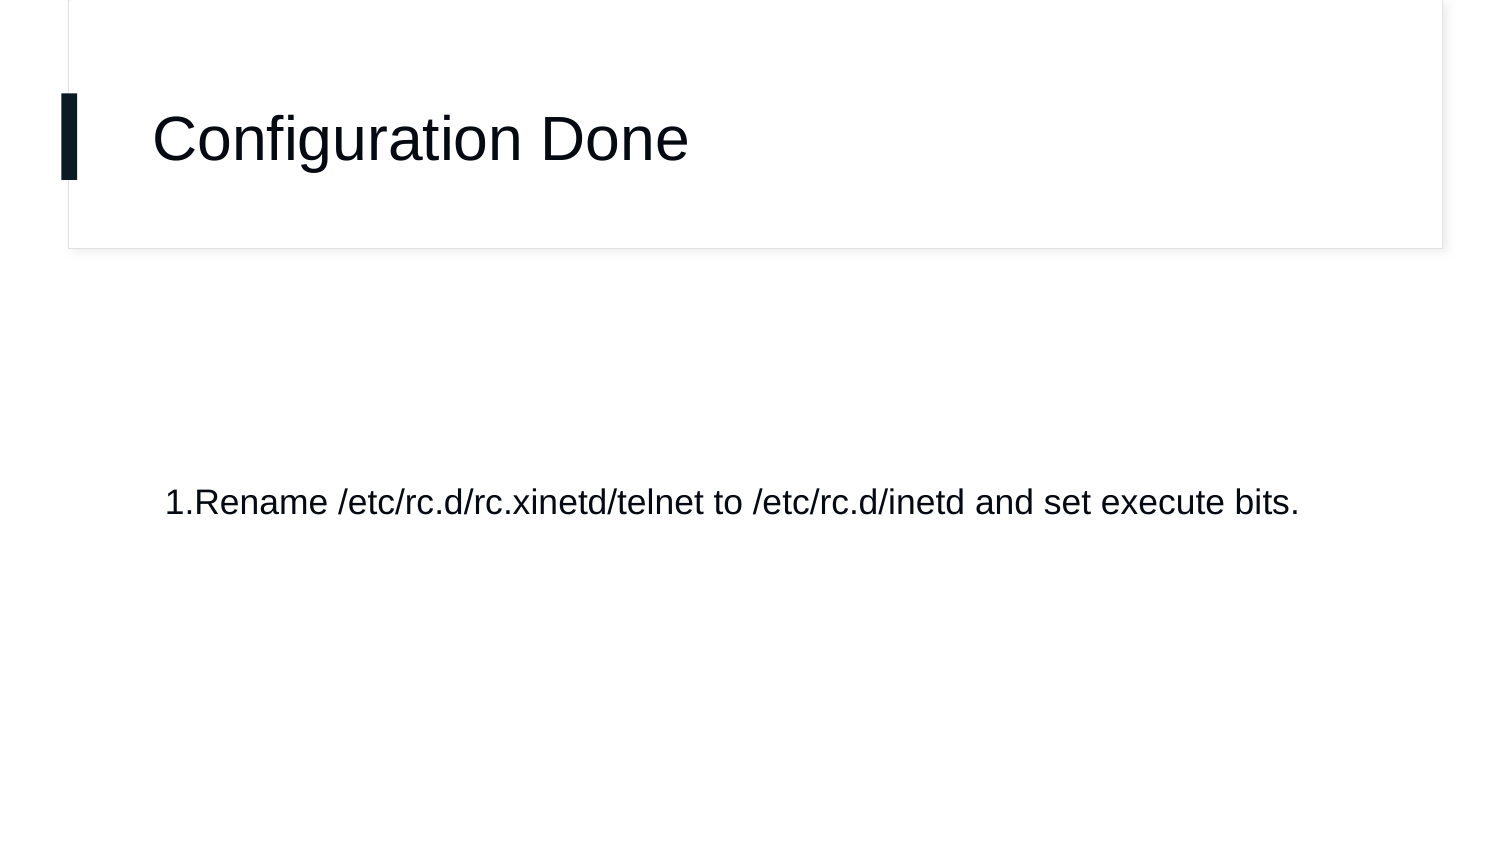

# Configuration Done

1.Rename /etc/rc.d/rc.xinetd/telnet to /etc/rc.d/inetd and set execute bits.